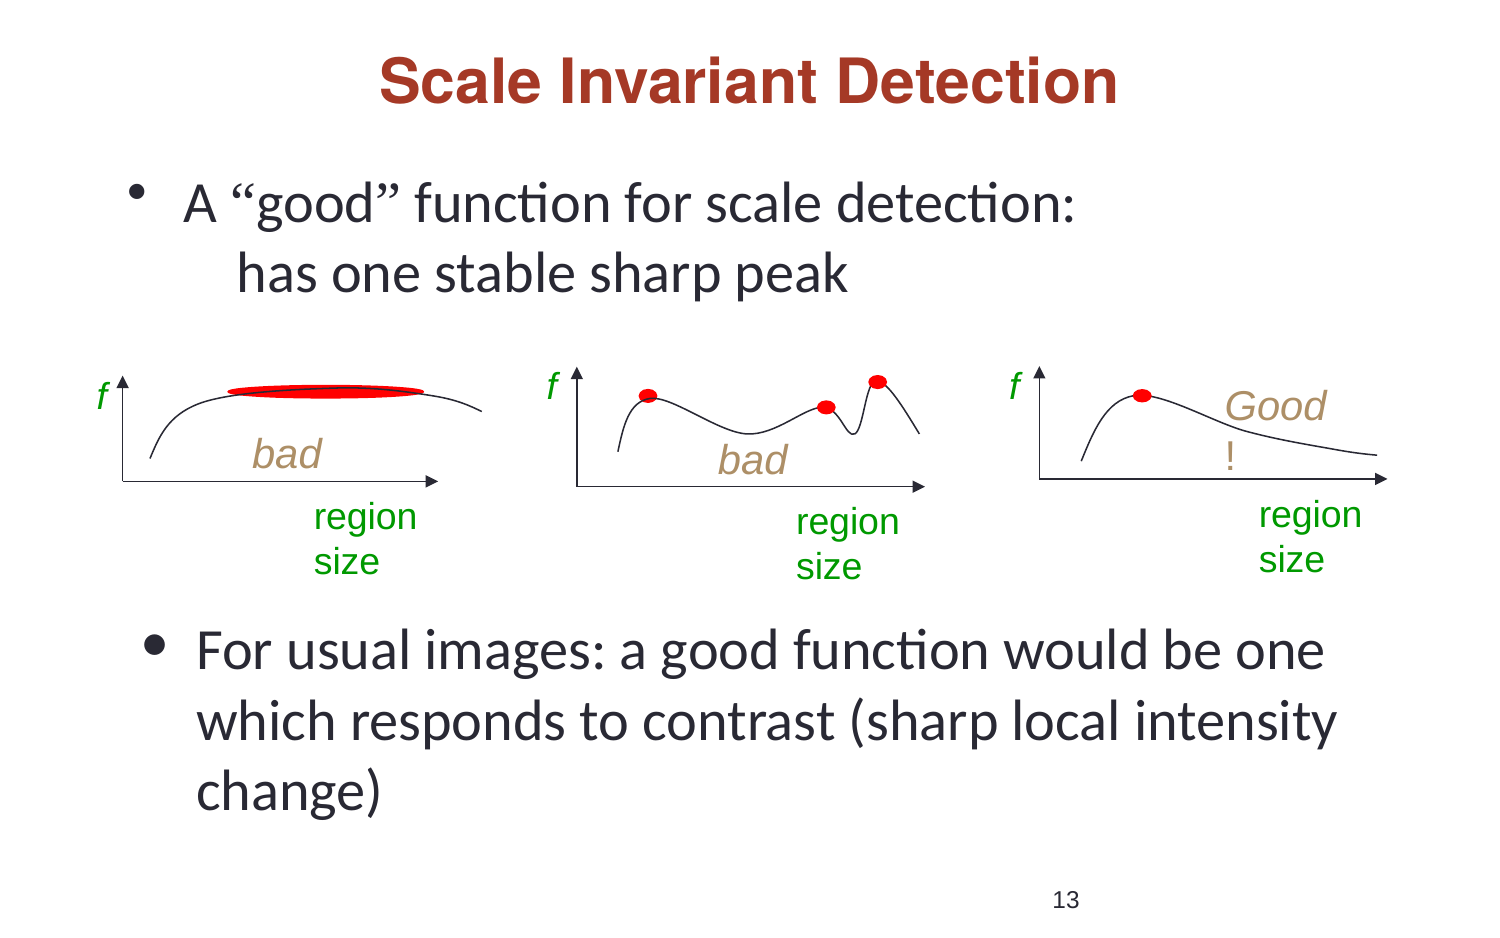

# Scale Invariant Detection
A “good” function for scale detection:
    has one stable sharp peak
f

region size
bad
f

region size
Good !
f

region size
bad
For usual images: a good function would be one which responds to contrast (sharp local intensity change)
13